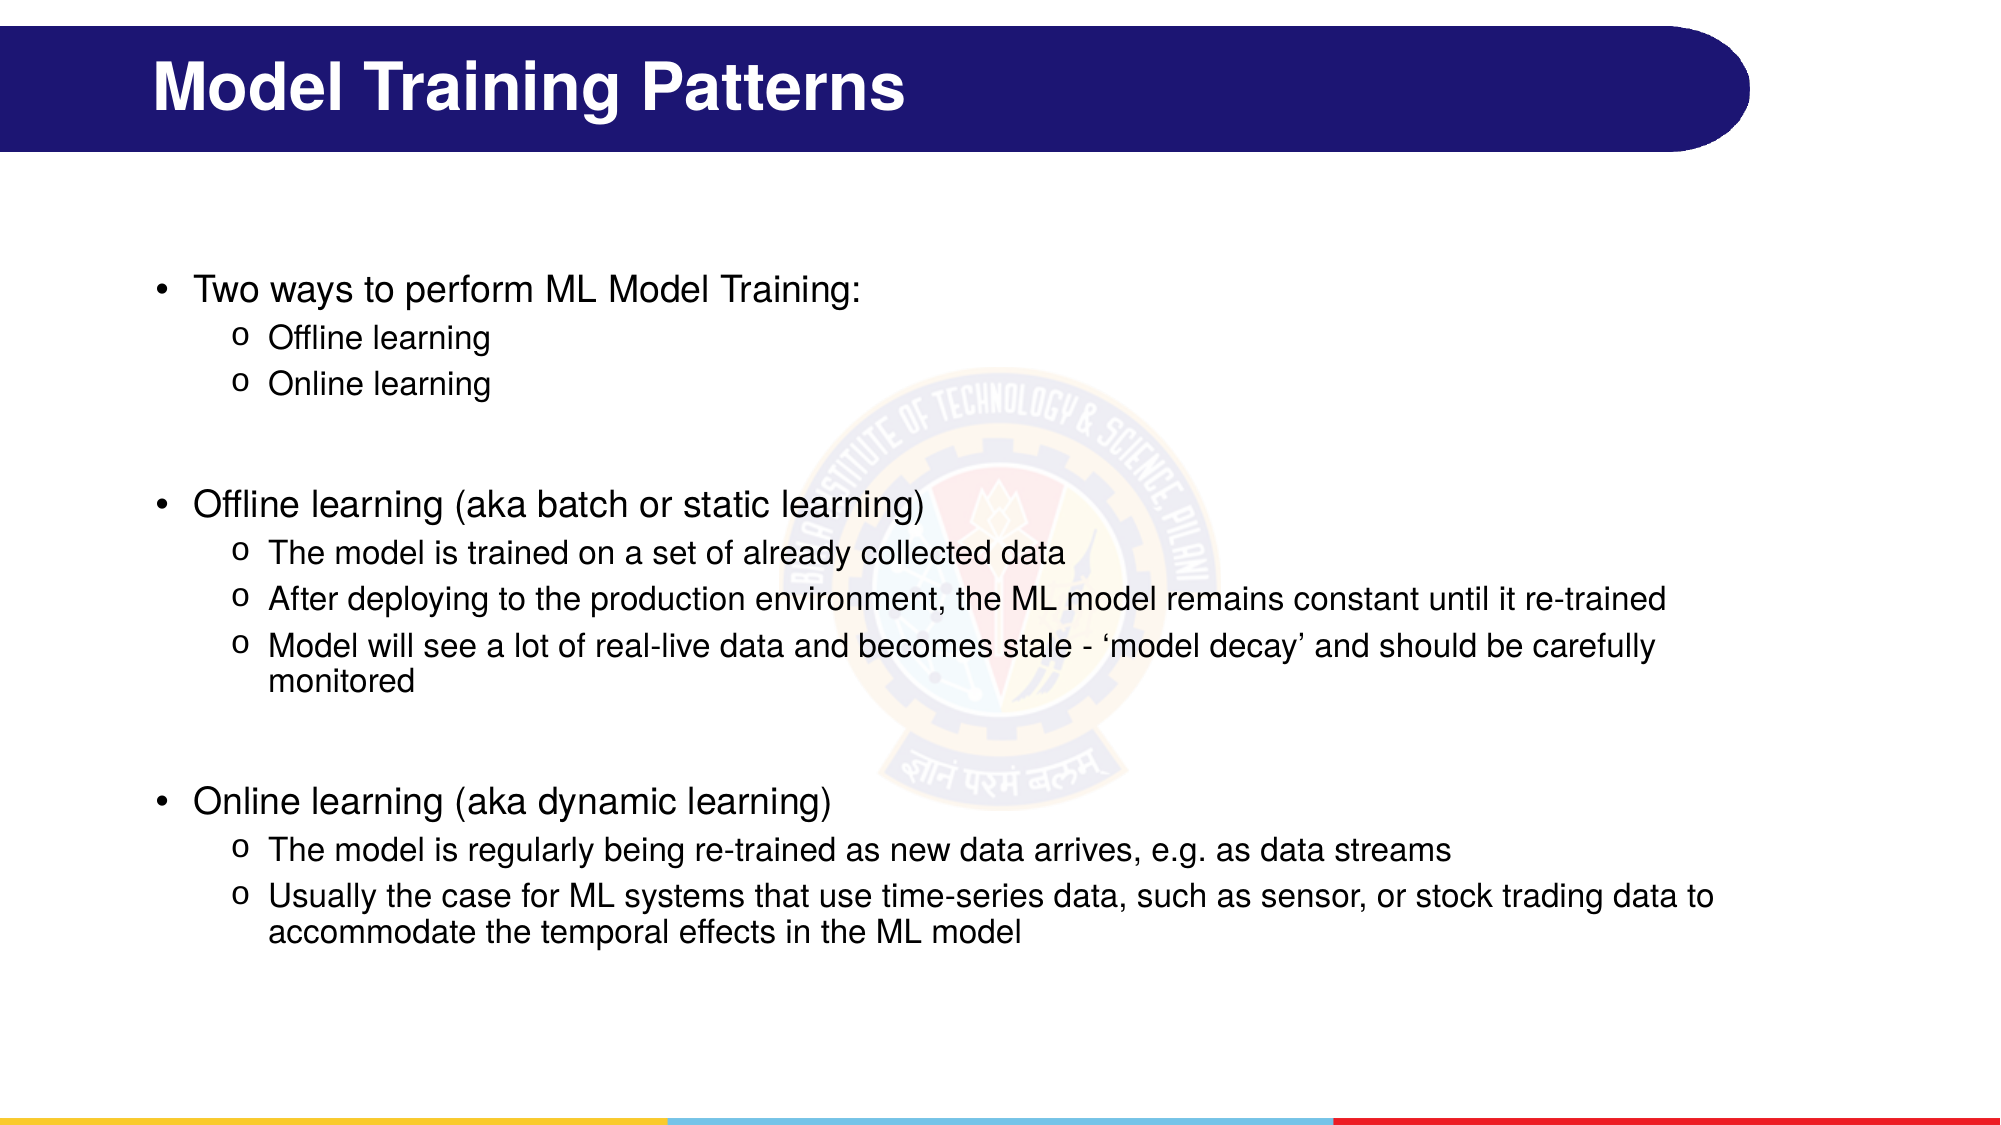

# Model Training Patterns

Two ways to perform ML Model Training:
Offline learning
Online learning

Offline learning (aka batch or static learning)
The model is trained on a set of already collected data
After deploying to the production environment, the ML model remains constant until it re-trained
Model will see a lot of real-live data and becomes stale - ‘model decay’ and should be carefully monitored

Online learning (aka dynamic learning)
The model is regularly being re-trained as new data arrives, e.g. as data streams
Usually the case for ML systems that use time-series data, such as sensor, or stock trading data to accommodate the temporal effects in the ML model